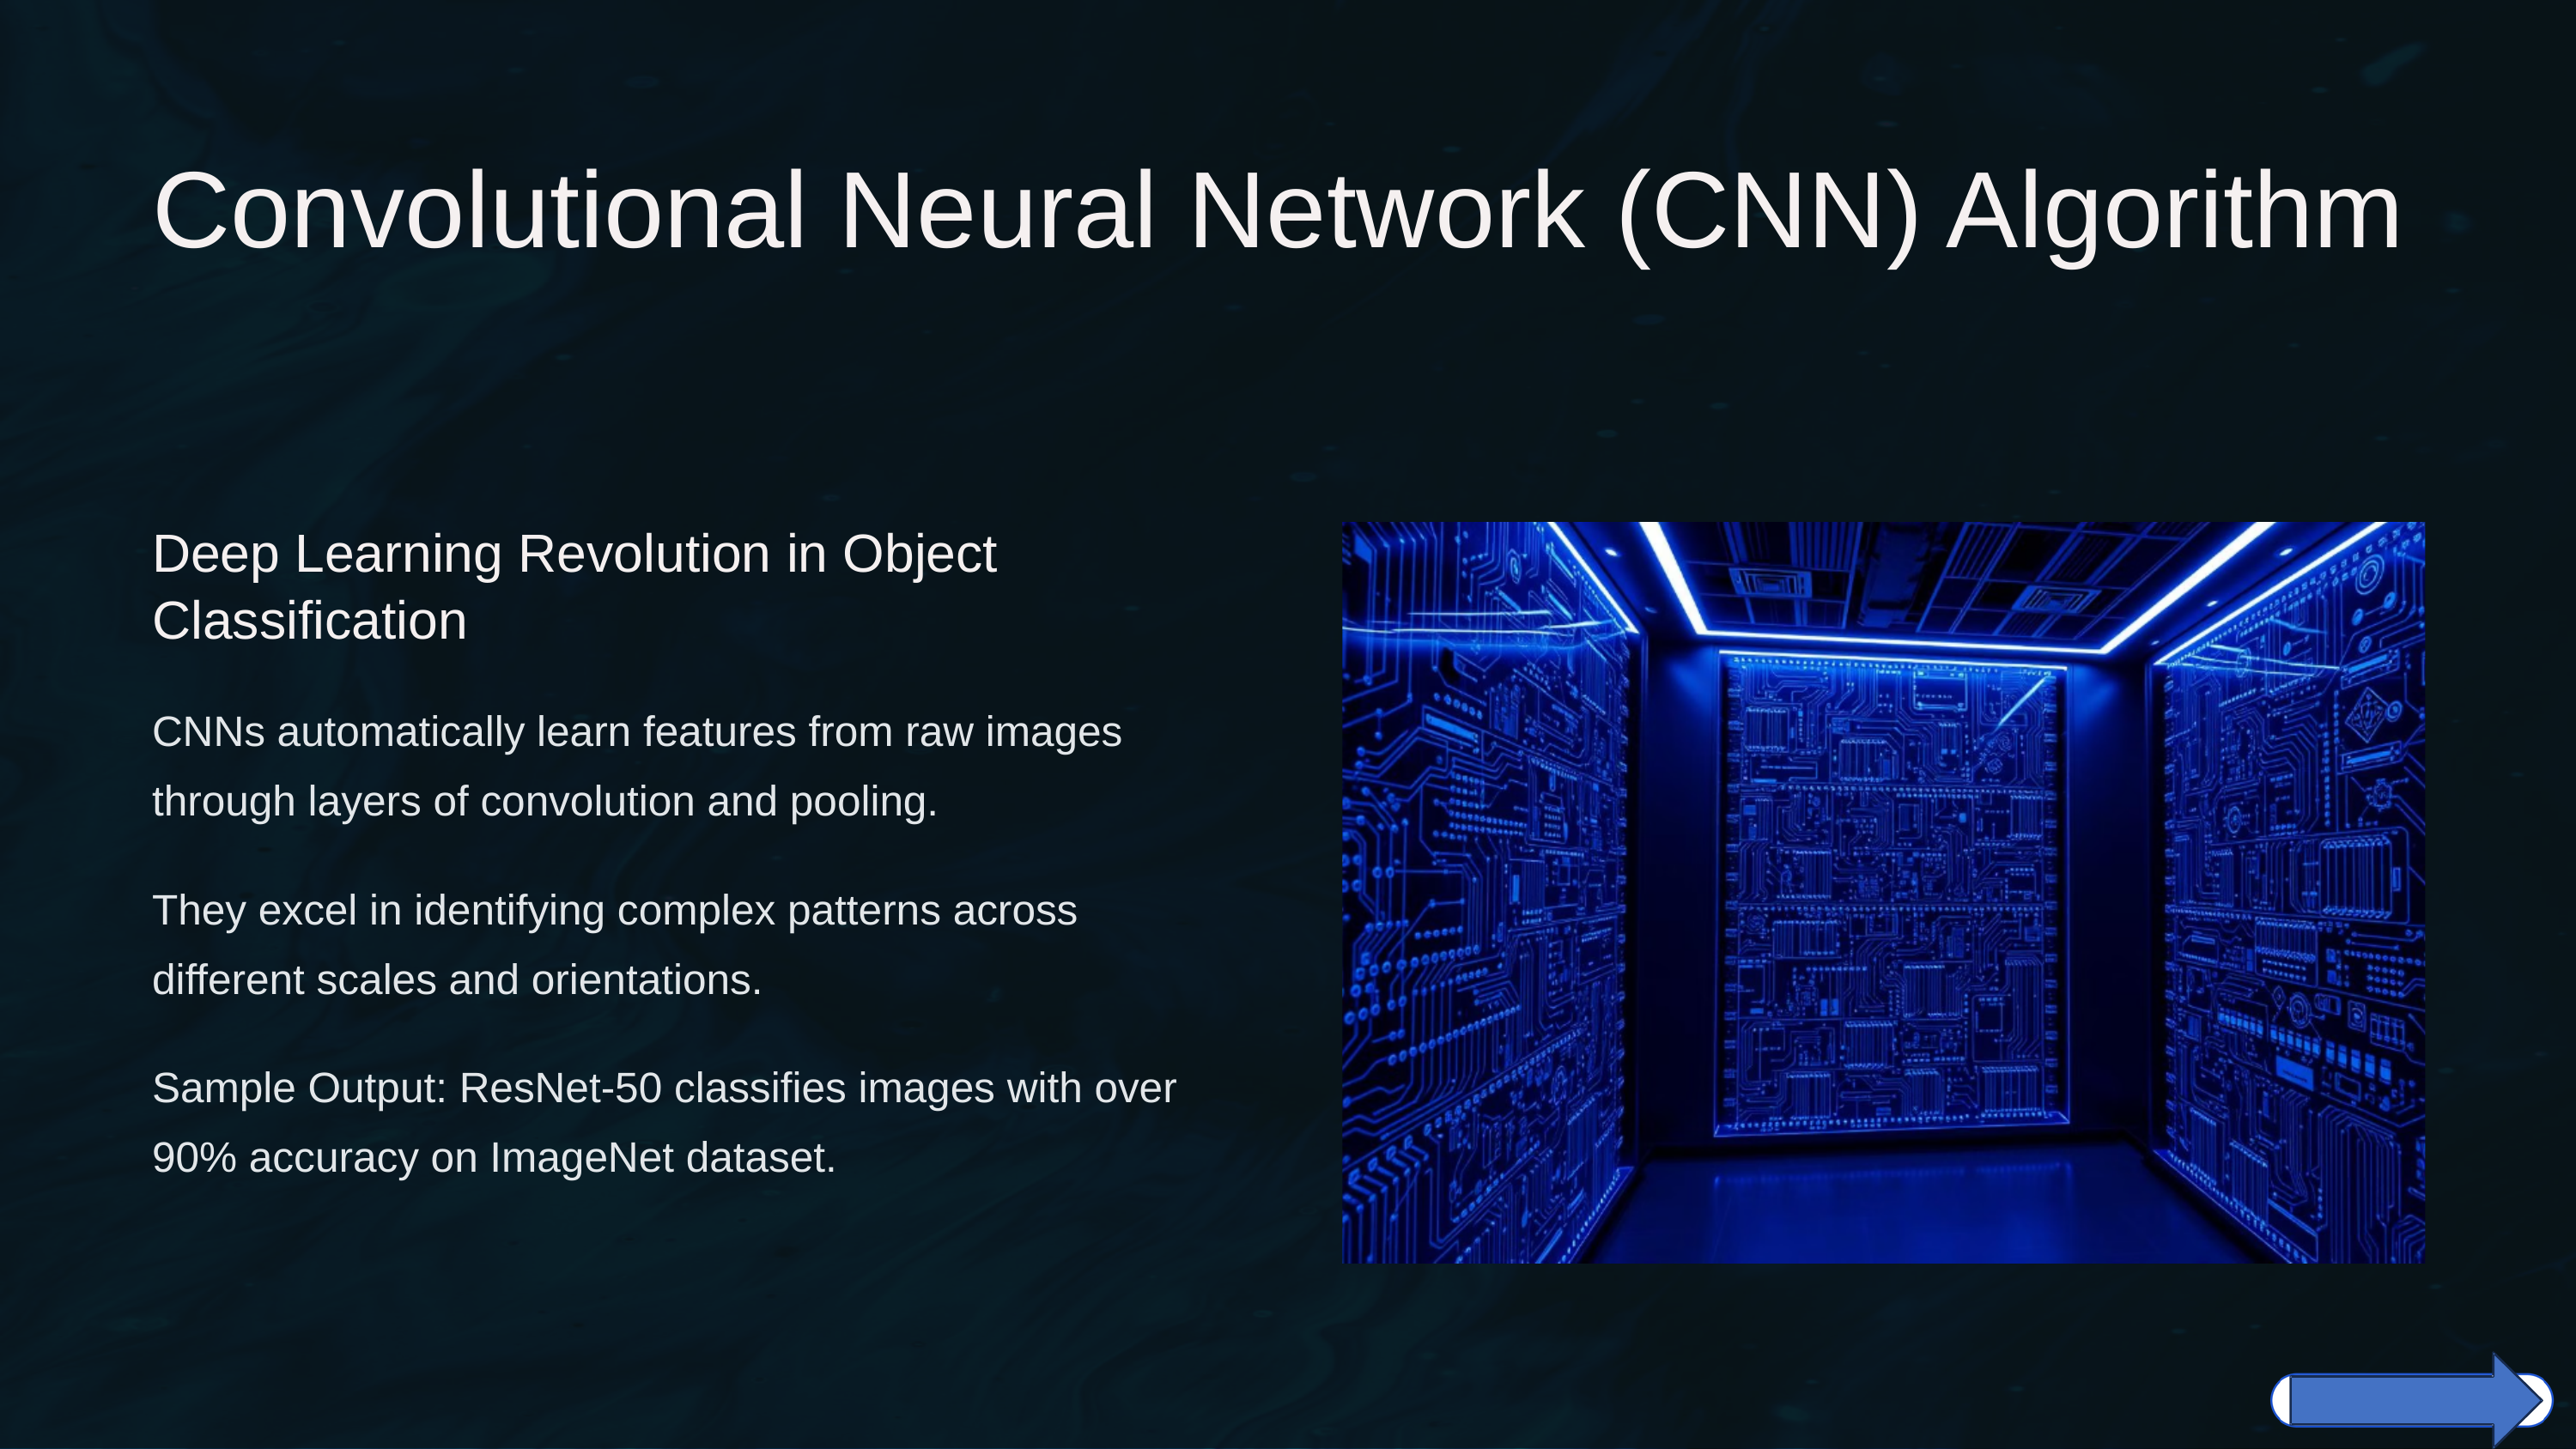

Convolutional Neural Network (CNN) Algorithm

Deep Learning Revolution in Object Classification

CNNs automatically learn features from raw images through layers of convolution and pooling.

They excel in identifying complex patterns across different scales and orientations.

Sample Output: ResNet-50 classifies images with over 90% accuracy on ImageNet dataset.